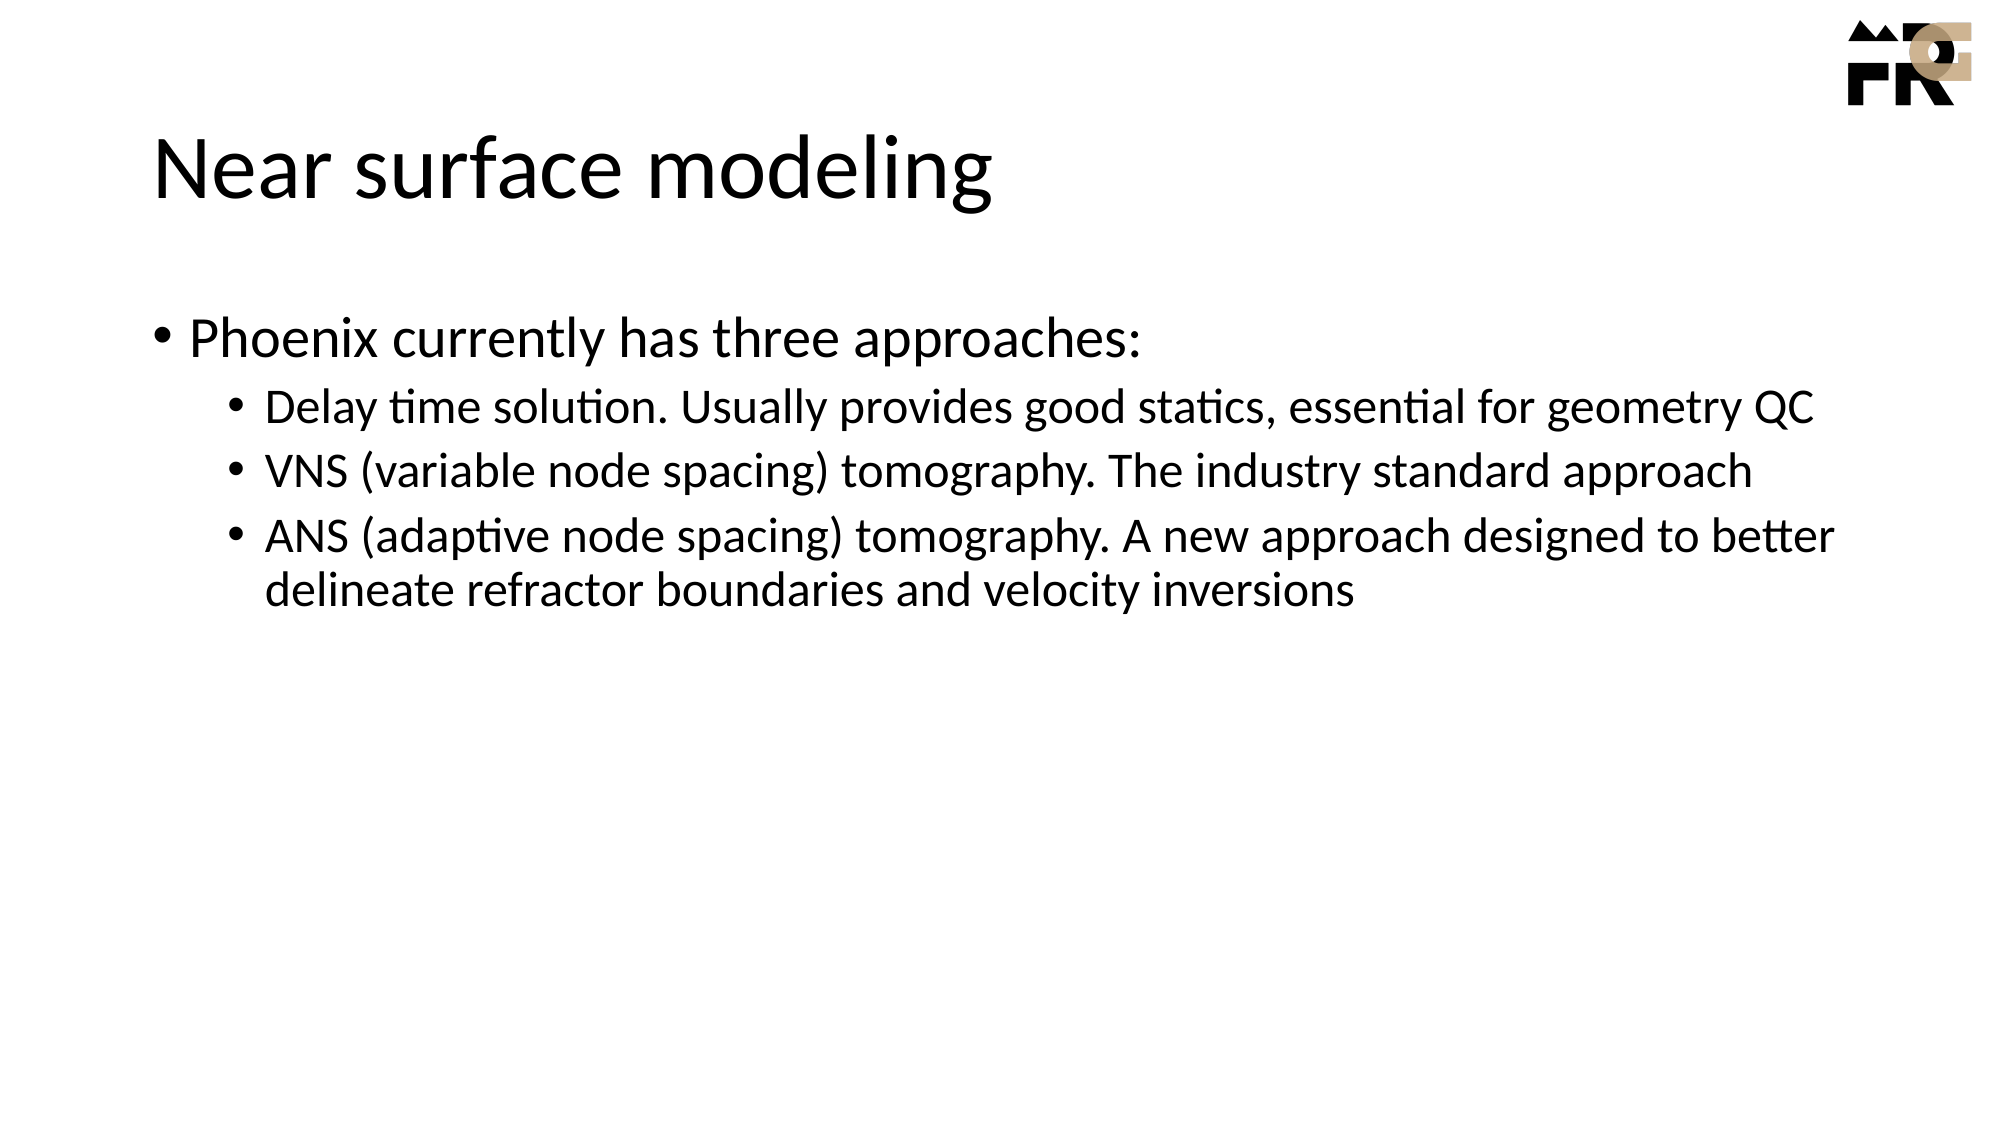

# Near surface modeling
Phoenix currently has three approaches:
Delay time solution. Usually provides good statics, essential for geometry QC
VNS (variable node spacing) tomography. The industry standard approach
ANS (adaptive node spacing) tomography. A new approach designed to better delineate refractor boundaries and velocity inversions